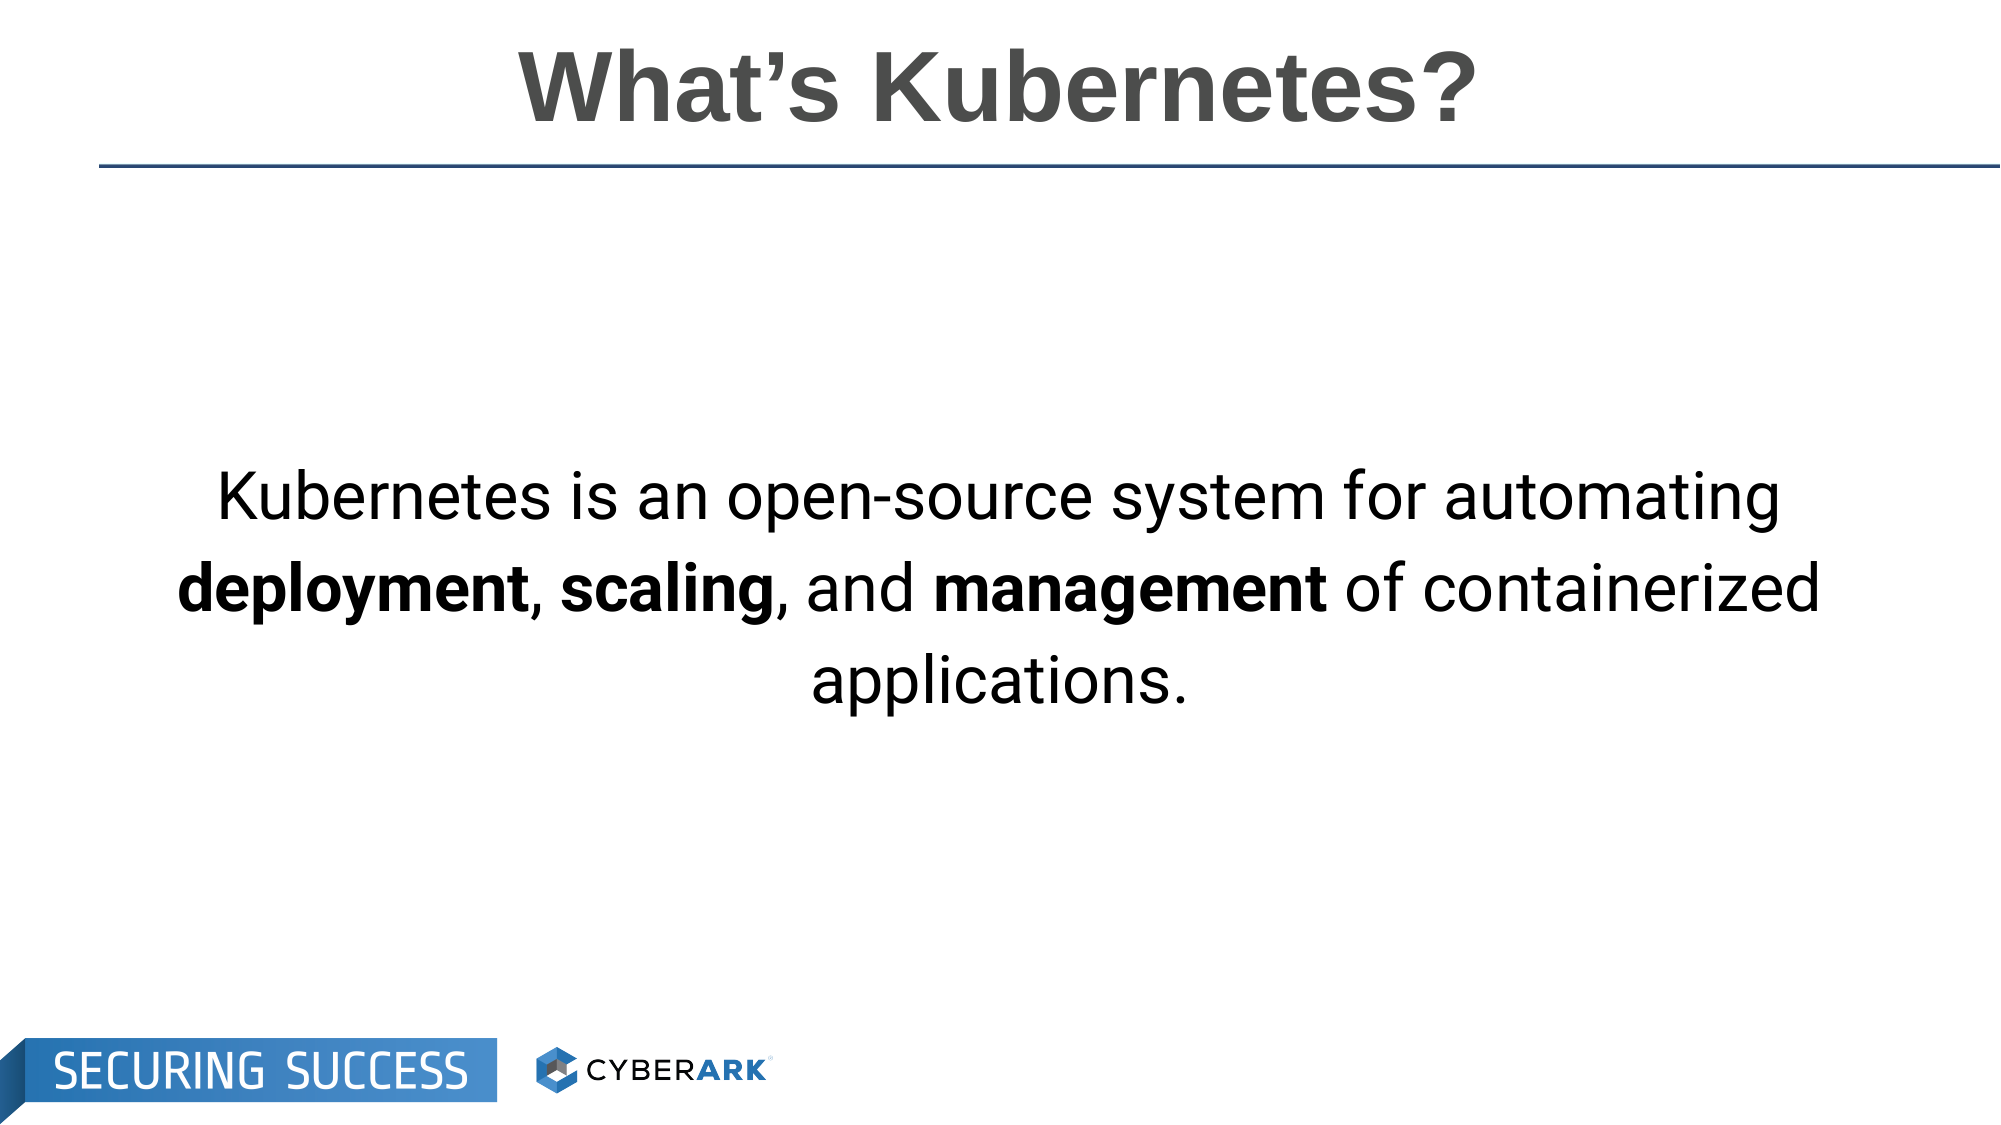

# What’s Kubernetes?
Kubernetes is an open-source system for automating deployment, scaling, and management of containerized applications.